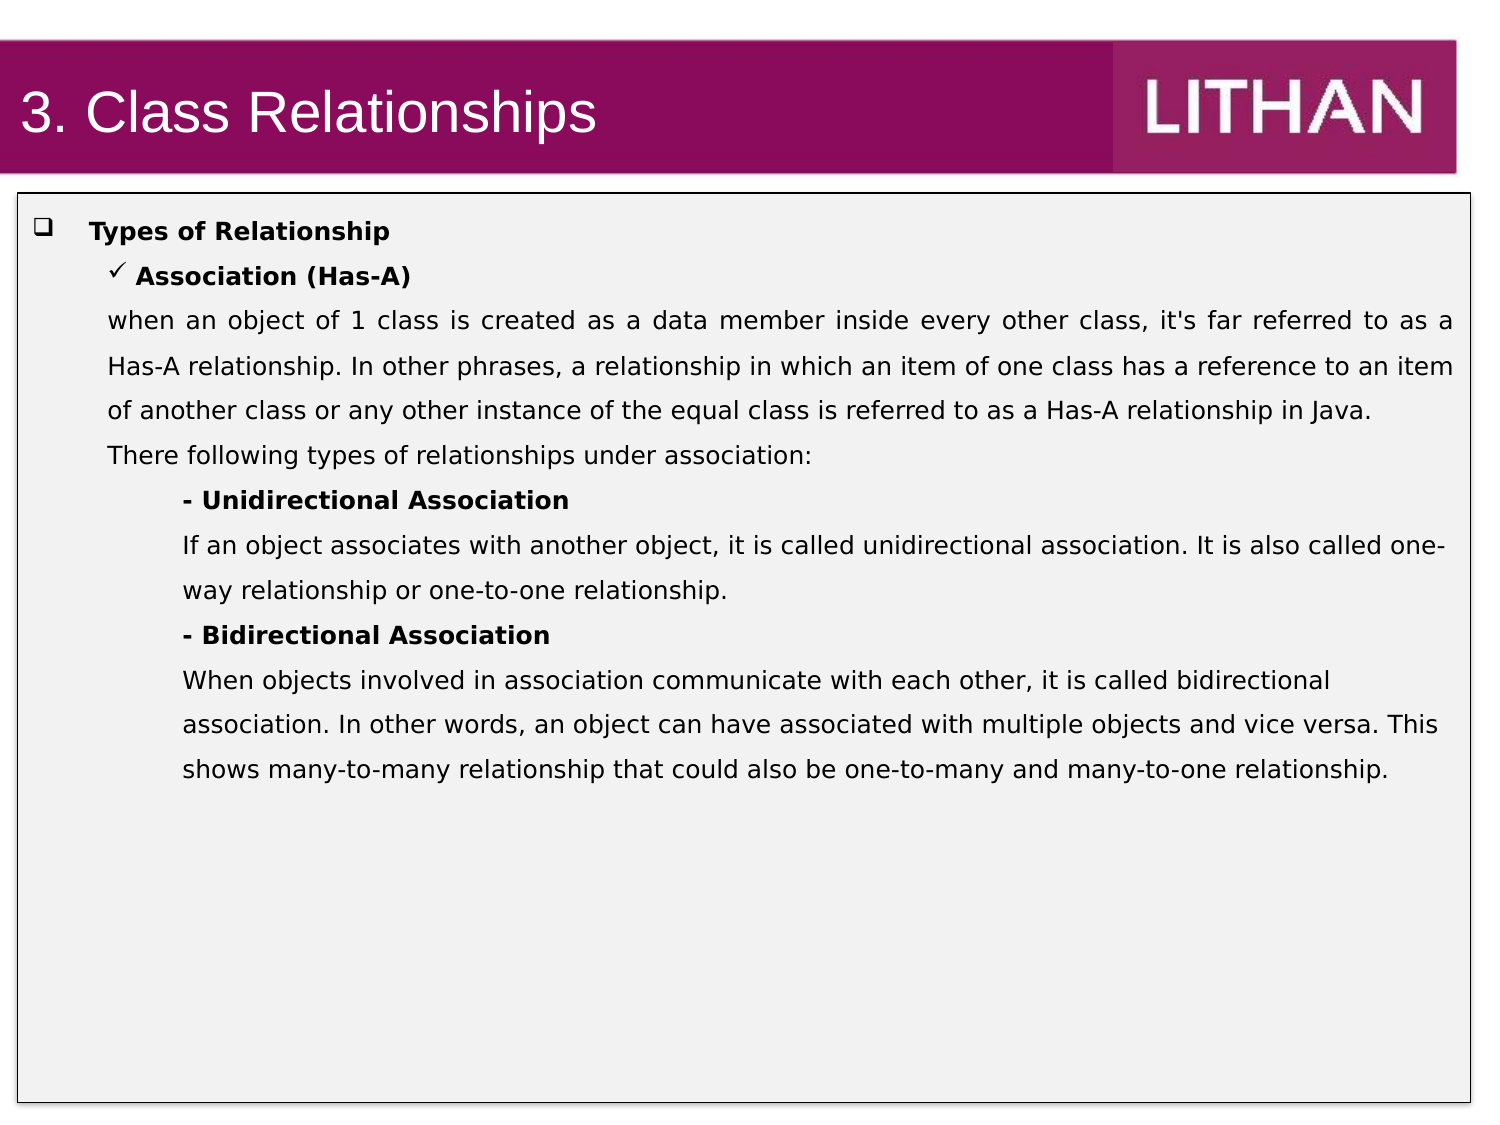

3. Class Relationships
Types of Relationship
Association (Has-A)
when an object of 1 class is created as a data member inside every other class, it's far referred to as a Has-A relationship. In other phrases, a relationship in which an item of one class has a reference to an item of another class or any other instance of the equal class is referred to as a Has-A relationship in Java.
There following types of relationships under association:
- Unidirectional Association
If an object associates with another object, it is called unidirectional association. It is also called one-way relationship or one-to-one relationship.
- Bidirectional Association
When objects involved in association communicate with each other, it is called bidirectional association. In other words, an object can have associated with multiple objects and vice versa. This shows many-to-many relationship that could also be one-to-many and many-to-one relationship.